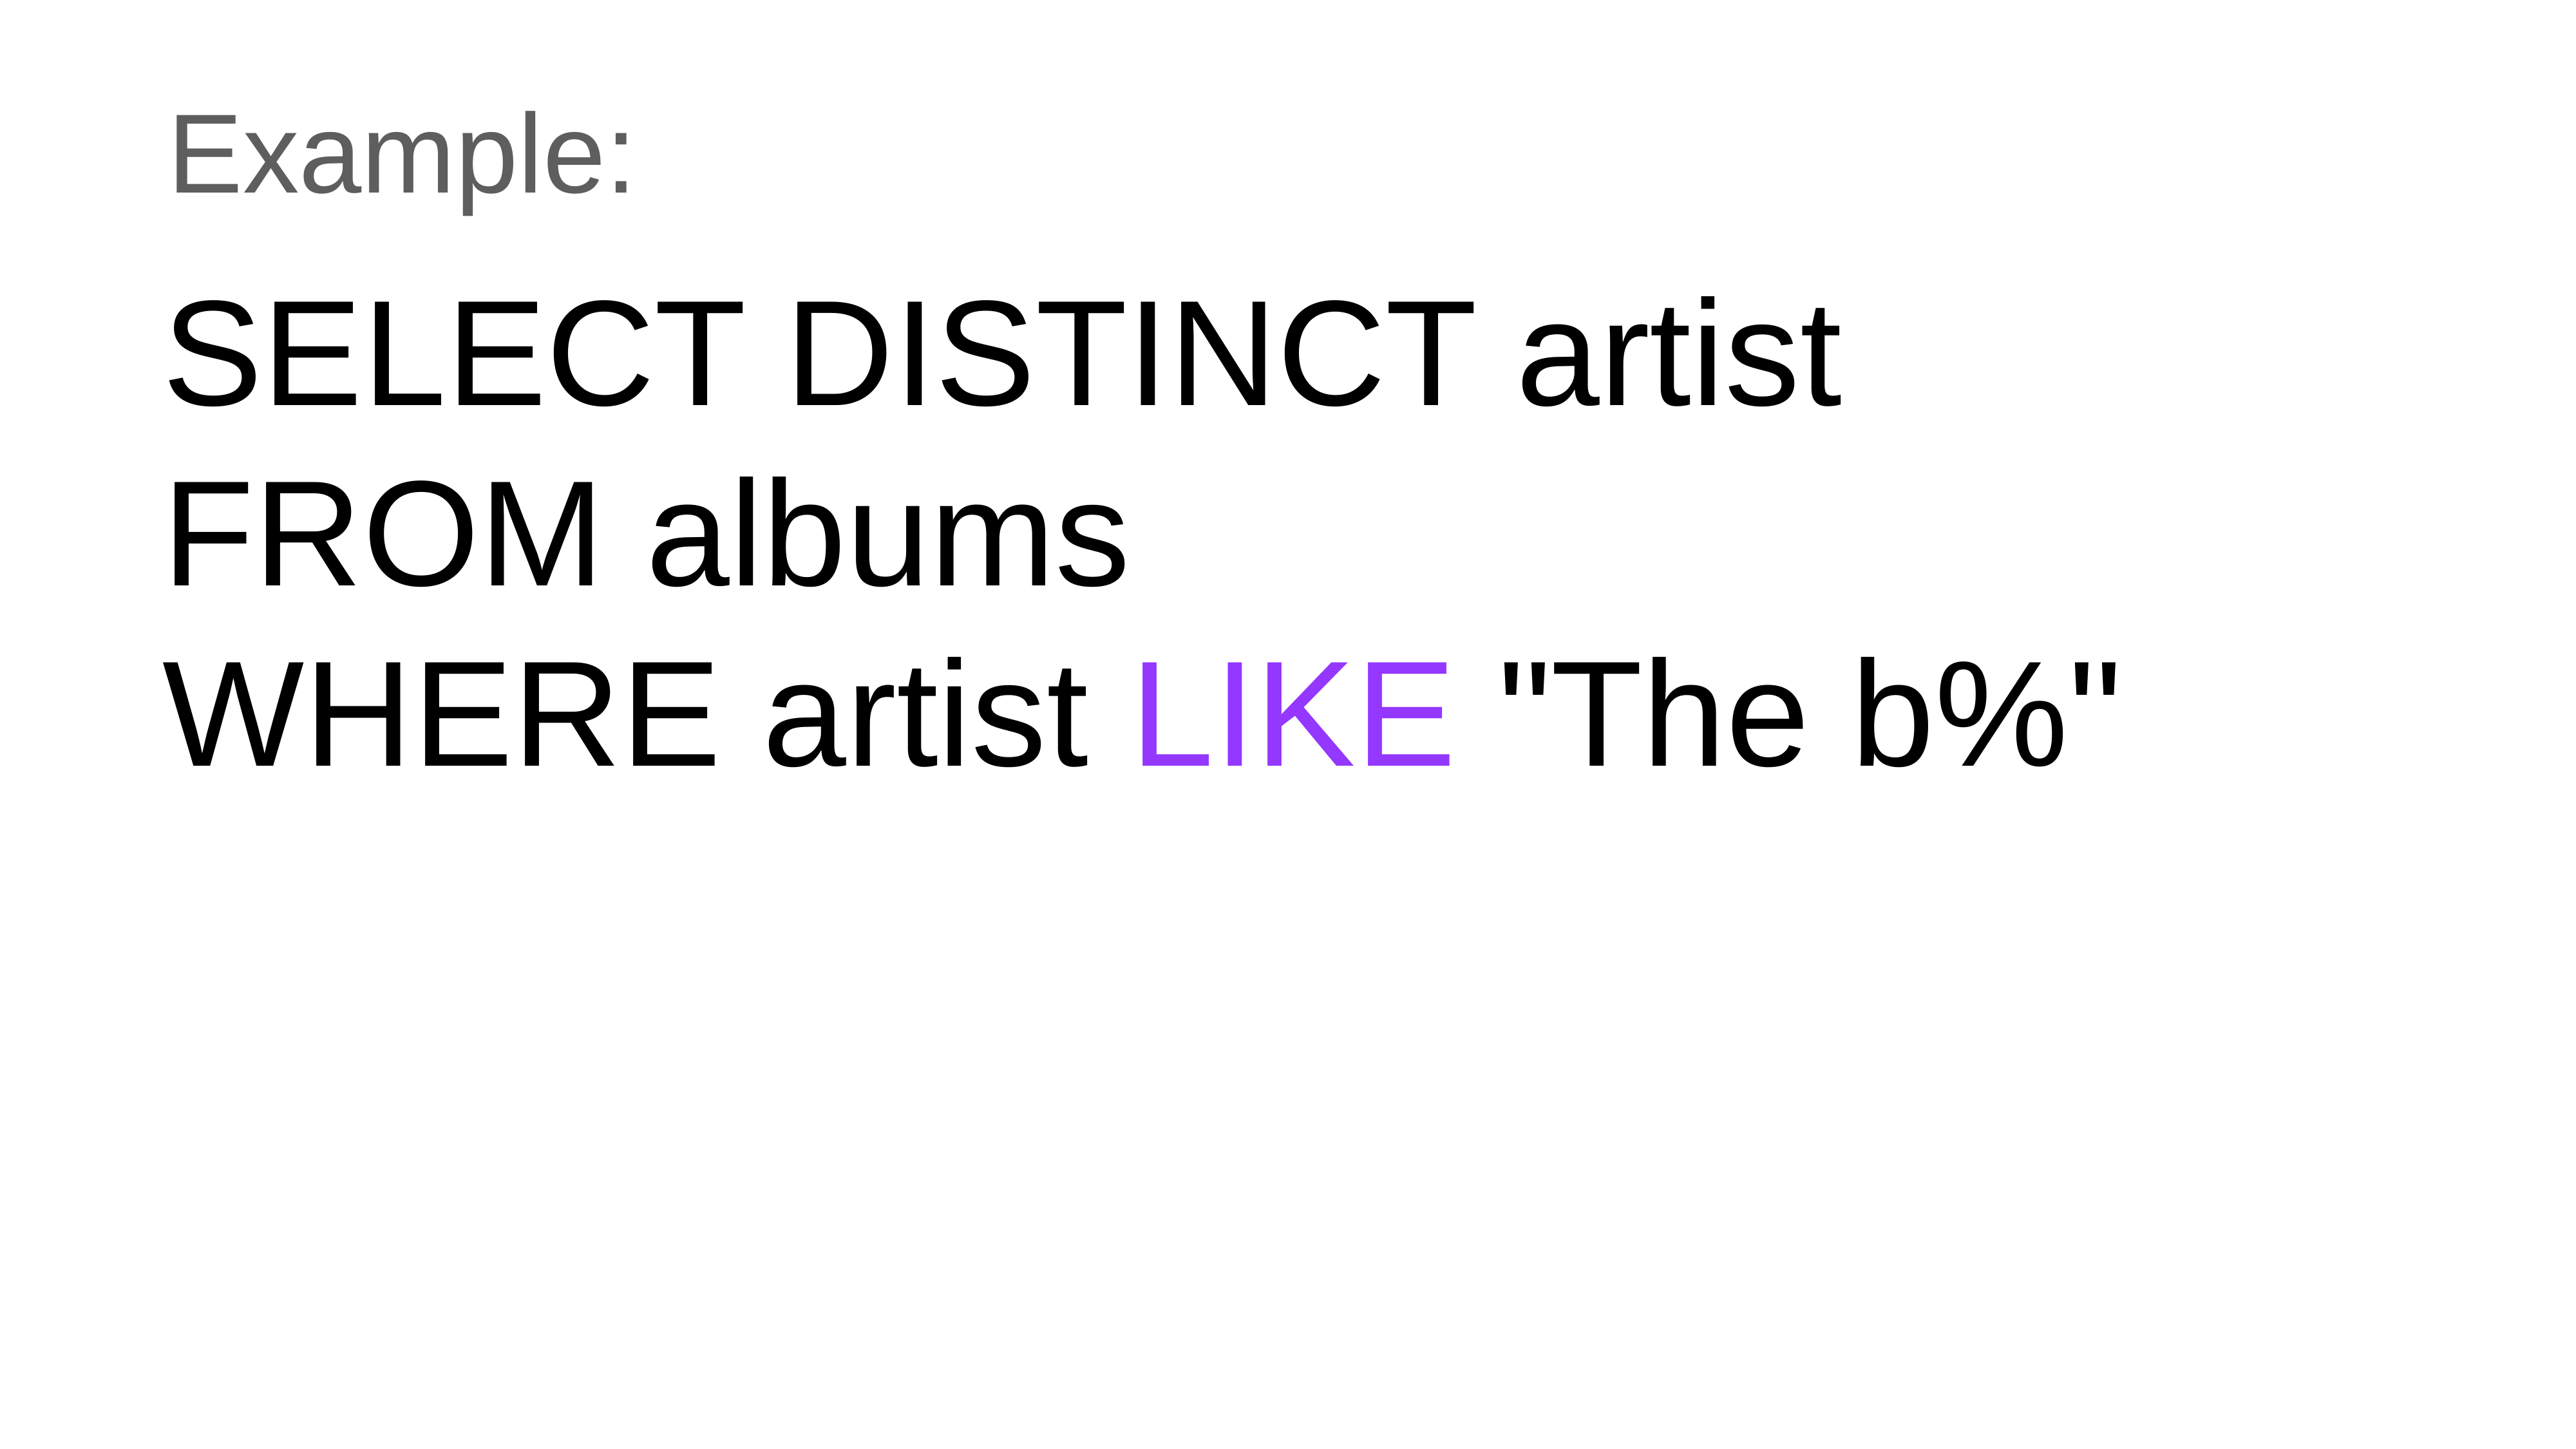

Example:
SELECT DISTINCT artist
FROM albums
WHERE artist LIKE "The b%"